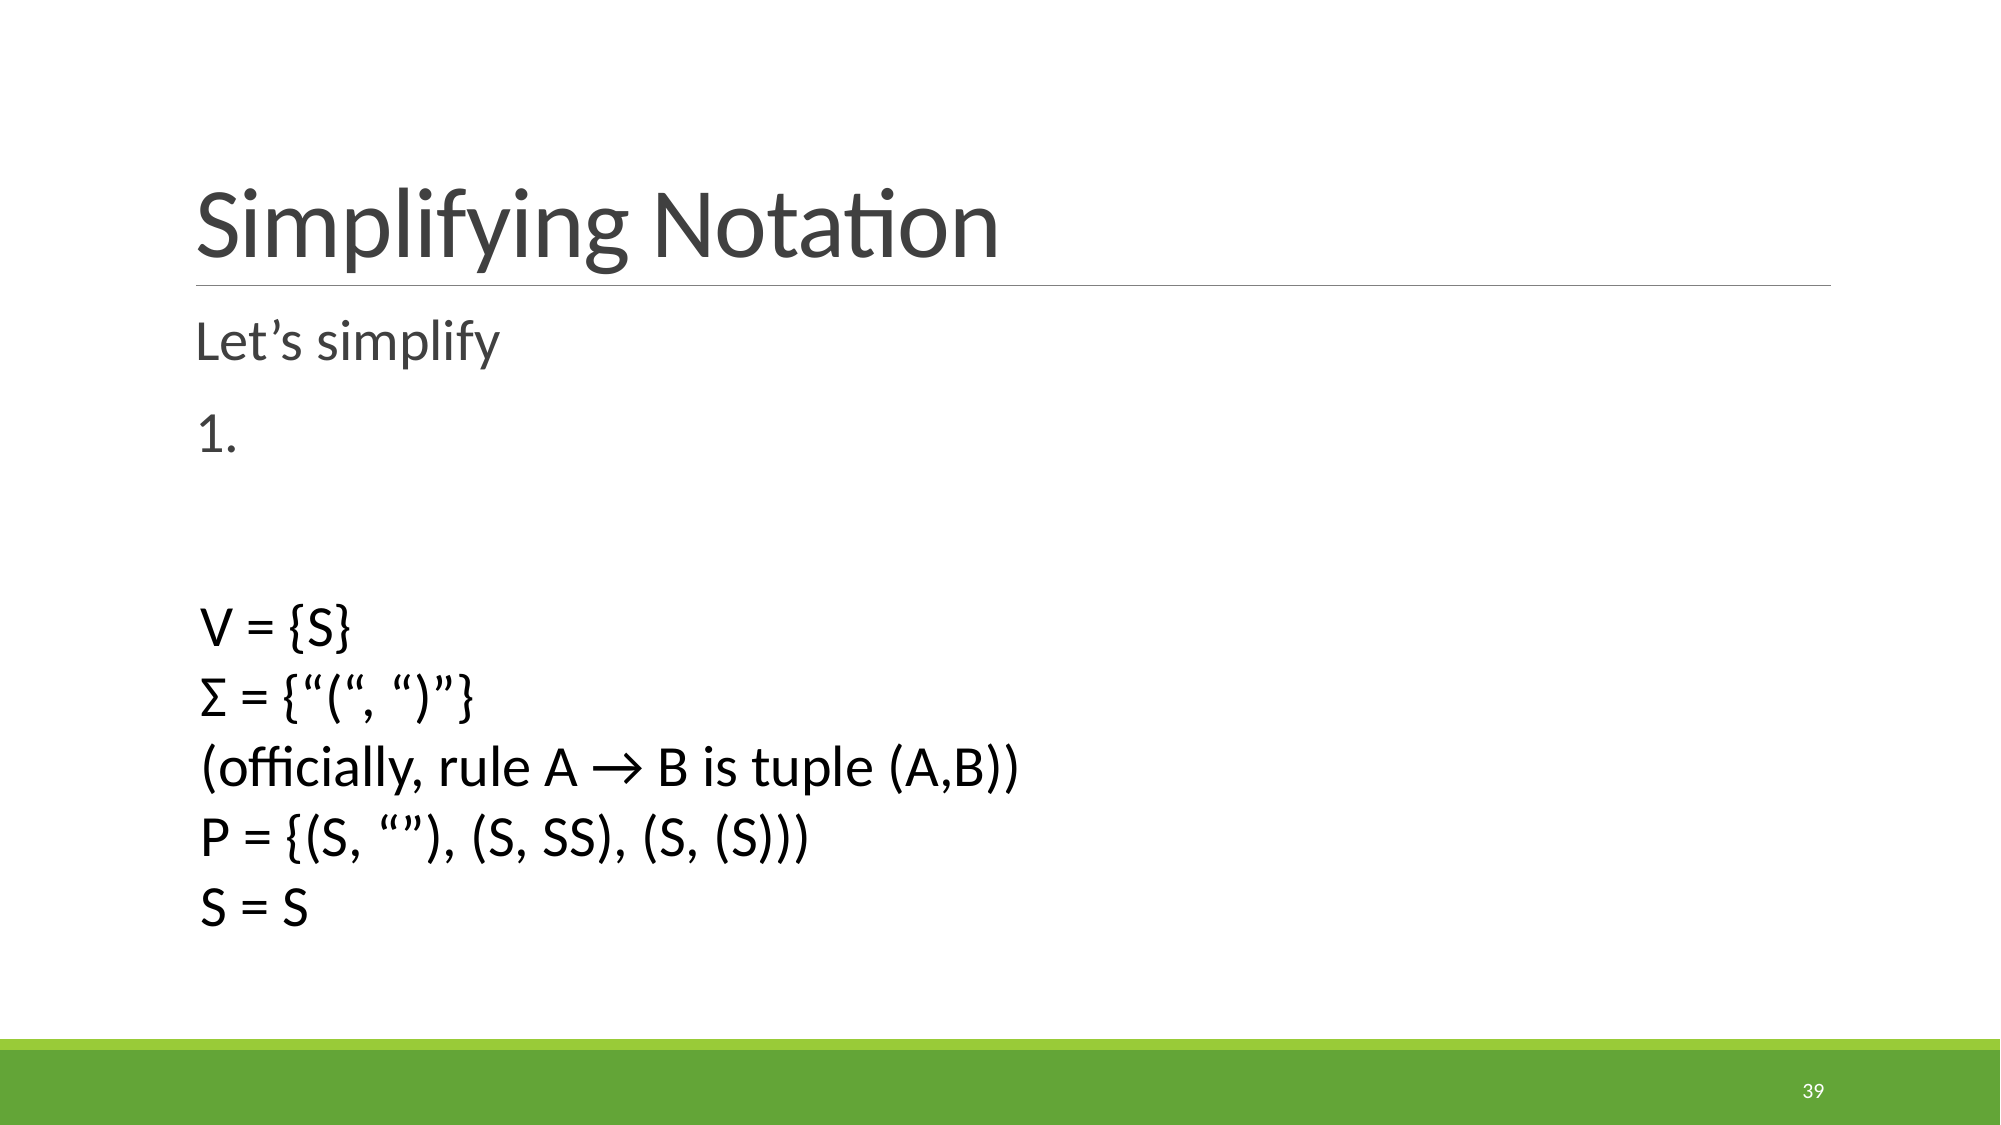

# Simplifying Notation
Let’s simplify
1.
V = {S}
Σ = {“(“, “)”}
(officially, rule A → B is tuple (A,B))
P = {(S, “”), (S, SS), (S, (S)))
S = S
39